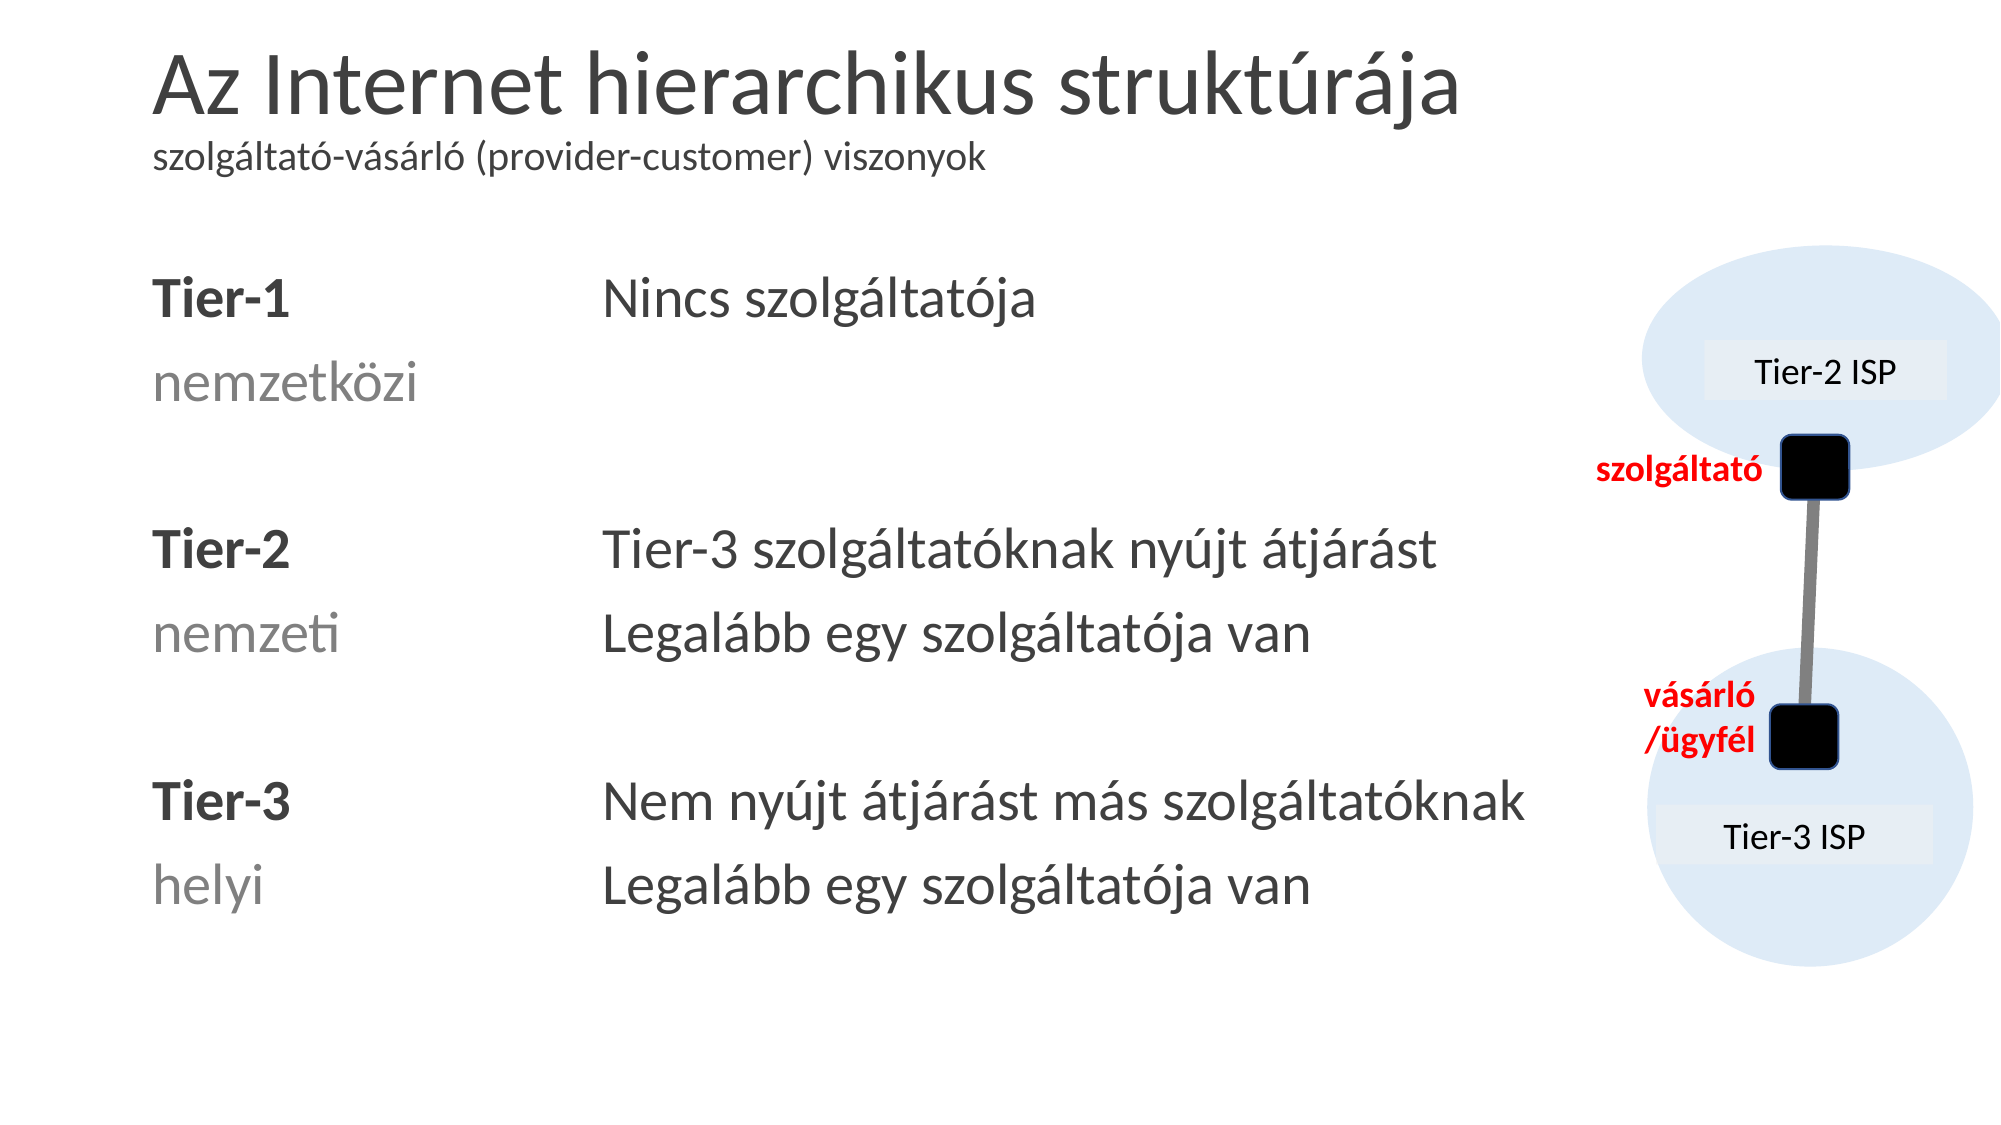

# Az Internet hierarchikus struktúrája szolgáltató-vásárló (provider-customer) viszonyok

Tier-1			Nincs szolgáltatója
nemzetközi

Tier-2			Tier-3 szolgáltatóknak nyújt átjárást
nemzeti		Legalább egy szolgáltatója van

Tier-3			Nem nyújt átjárást más szolgáltatóknak
helyi			Legalább egy szolgáltatója van
Tier-2 ISP

szolgáltató

vásárló
/ügyfél

Tier-3 ISP